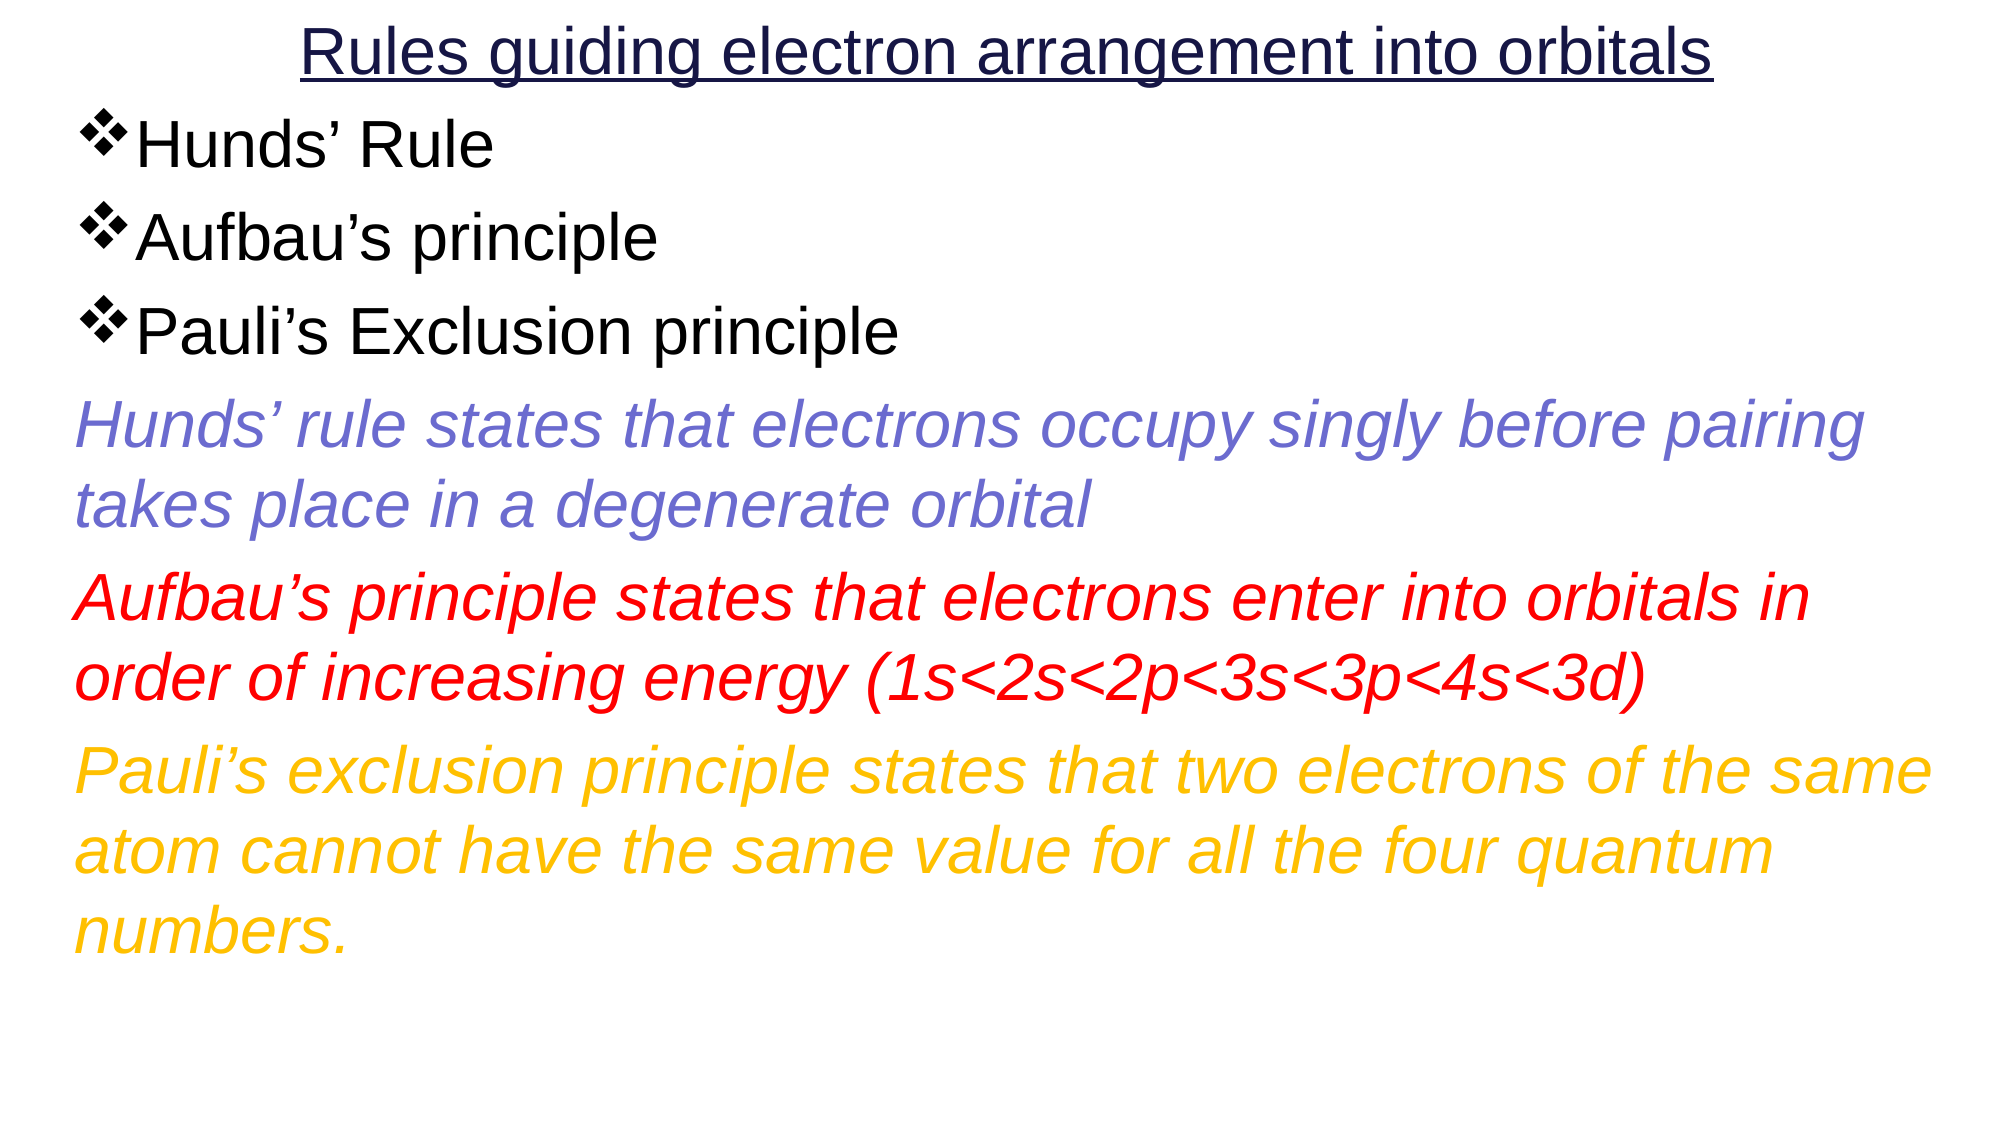

Rules guiding electron arrangement into orbitals
Hunds’ Rule
Aufbau’s principle
Pauli’s Exclusion principle
Hunds’ rule states that electrons occupy singly before pairing takes place in a degenerate orbital
Aufbau’s principle states that electrons enter into orbitals in order of increasing energy (1s<2s<2p<3s<3p<4s<3d)
Pauli’s exclusion principle states that two electrons of the same atom cannot have the same value for all the four quantum numbers.